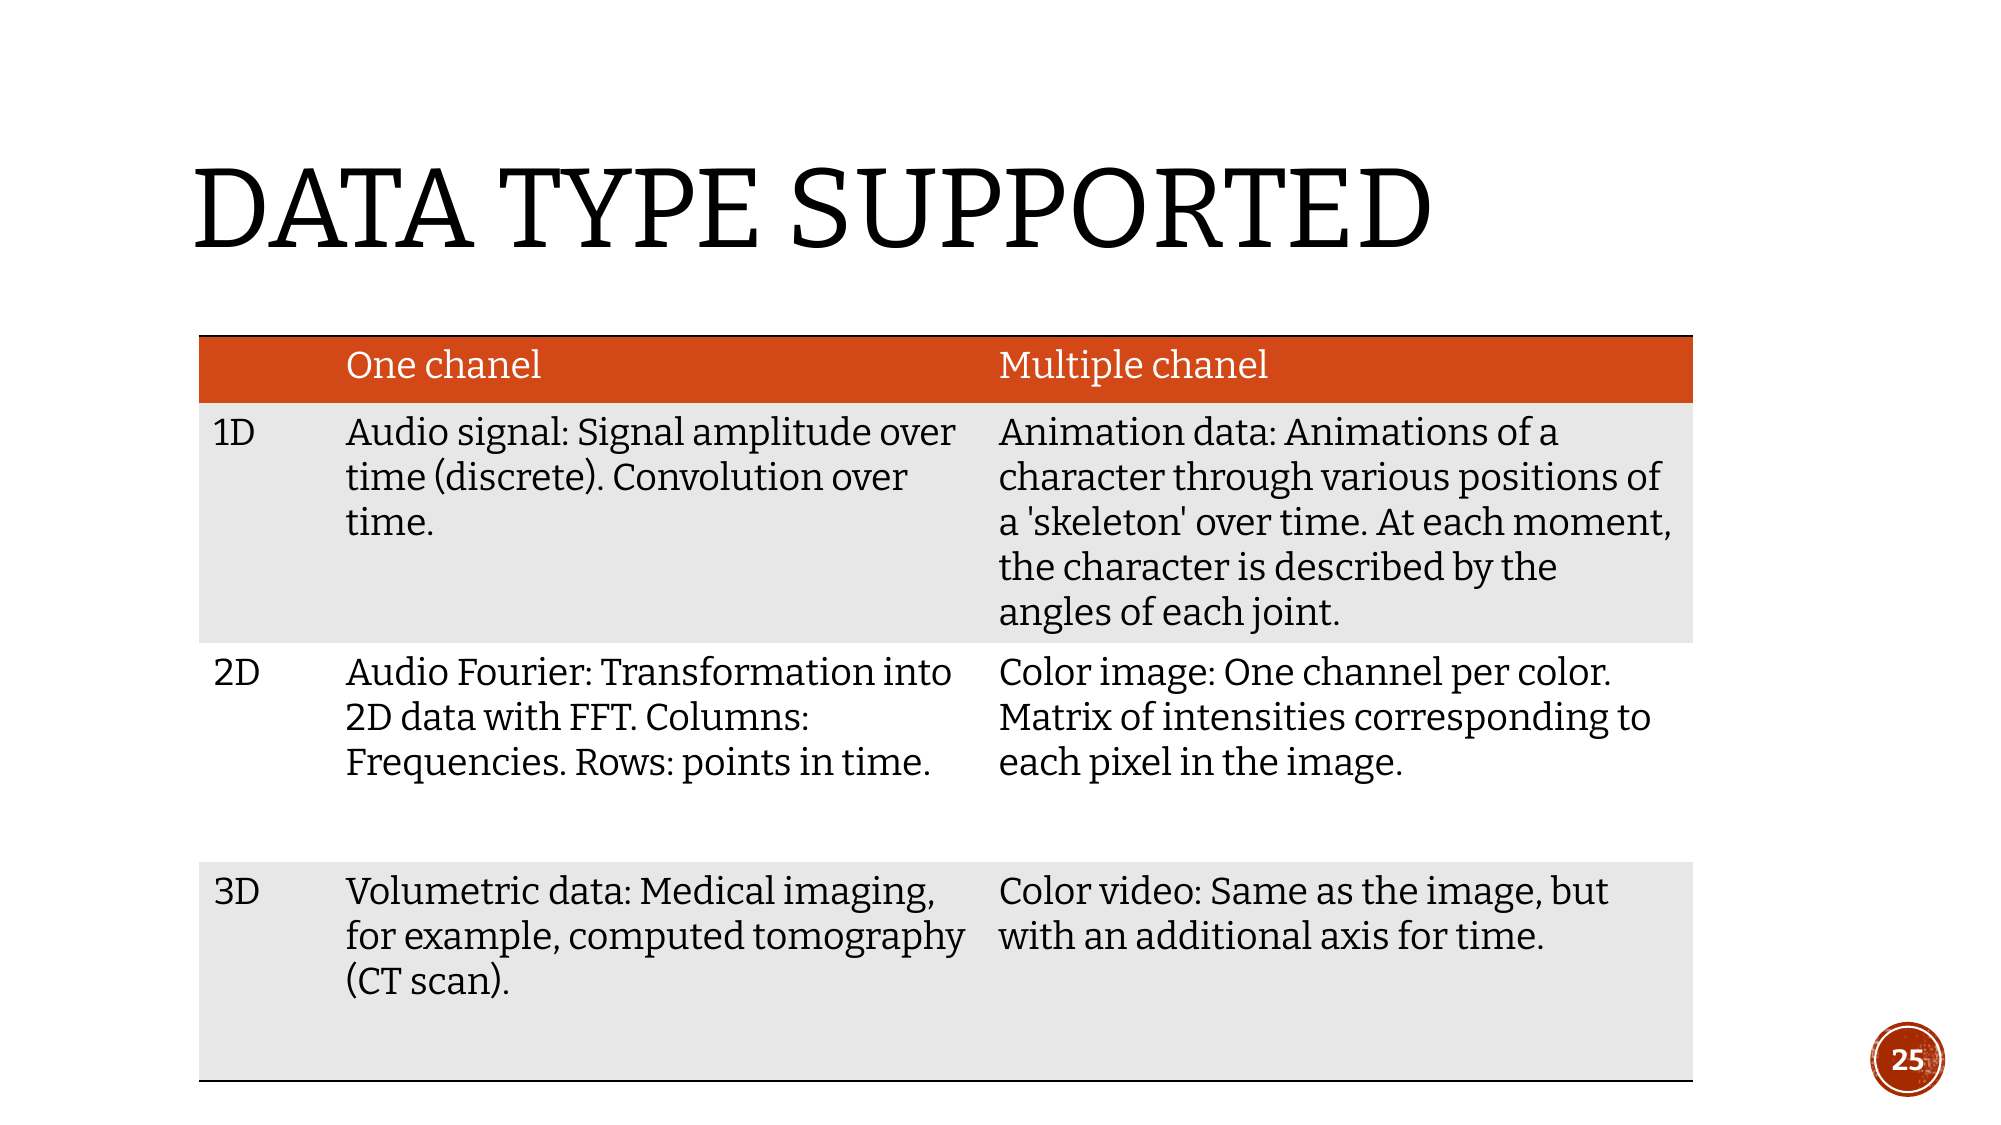

# Data type supported
|  | One chanel | Multiple chanel |
| --- | --- | --- |
| 1D | Audio signal: Signal amplitude over time (discrete). Convolution over time. | Animation data: Animations of a character through various positions of a 'skeleton' over time. At each moment, the character is described by the angles of each joint. |
| 2D | Audio Fourier: Transformation into 2D data with FFT. Columns: Frequencies. Rows: points in time. | Color image: One channel per color. Matrix of intensities corresponding to each pixel in the image. |
| 3D | Volumetric data: Medical imaging, for example, computed tomography (CT scan). | Color video: Same as the image, but with an additional axis for time. |
25